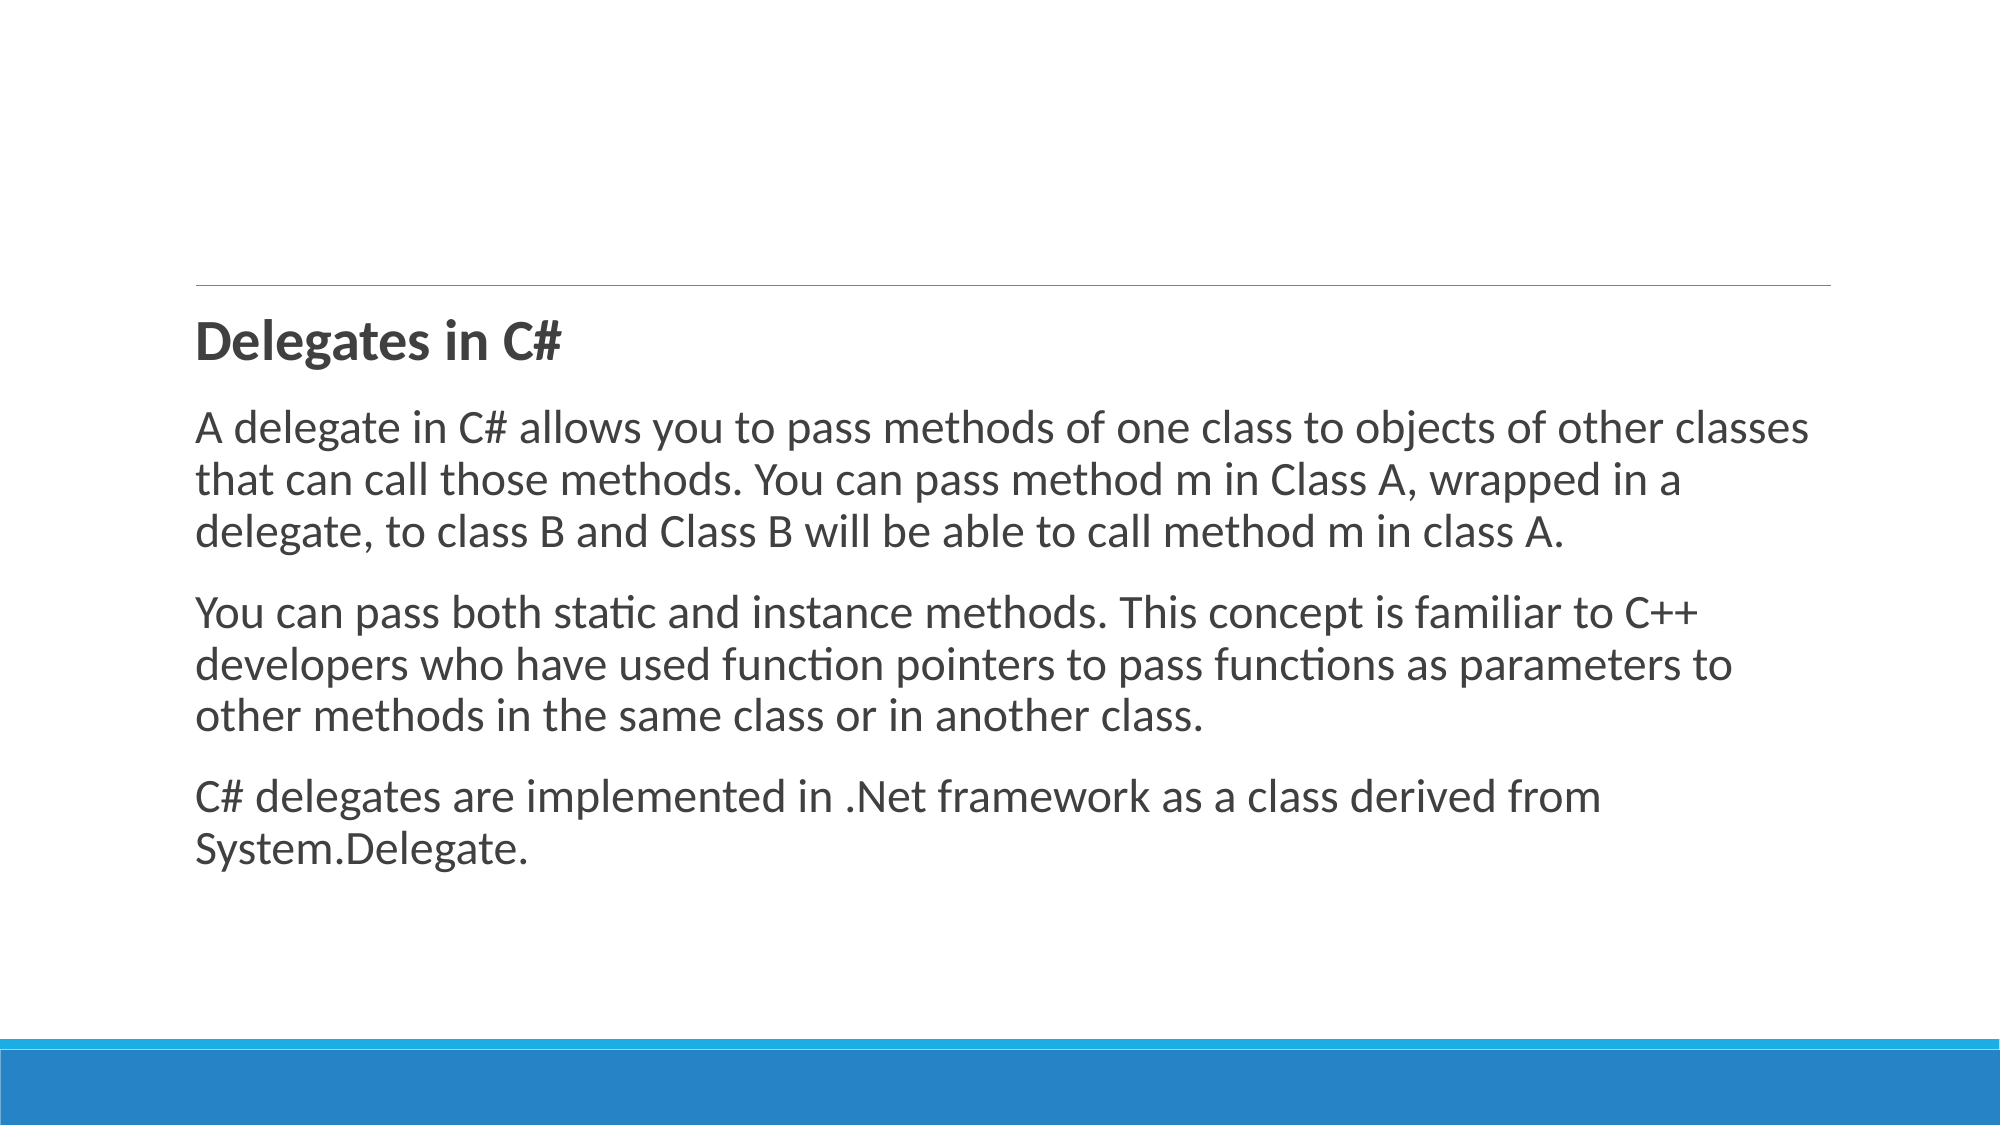

#
Delegates in C#
A delegate in C# allows you to pass methods of one class to objects of other classes that can call those methods. You can pass method m in Class A, wrapped in a delegate, to class B and Class B will be able to call method m in class A.
You can pass both static and instance methods. This concept is familiar to C++ developers who have used function pointers to pass functions as parameters to other methods in the same class or in another class.
C# delegates are implemented in .Net framework as a class derived from System.Delegate.